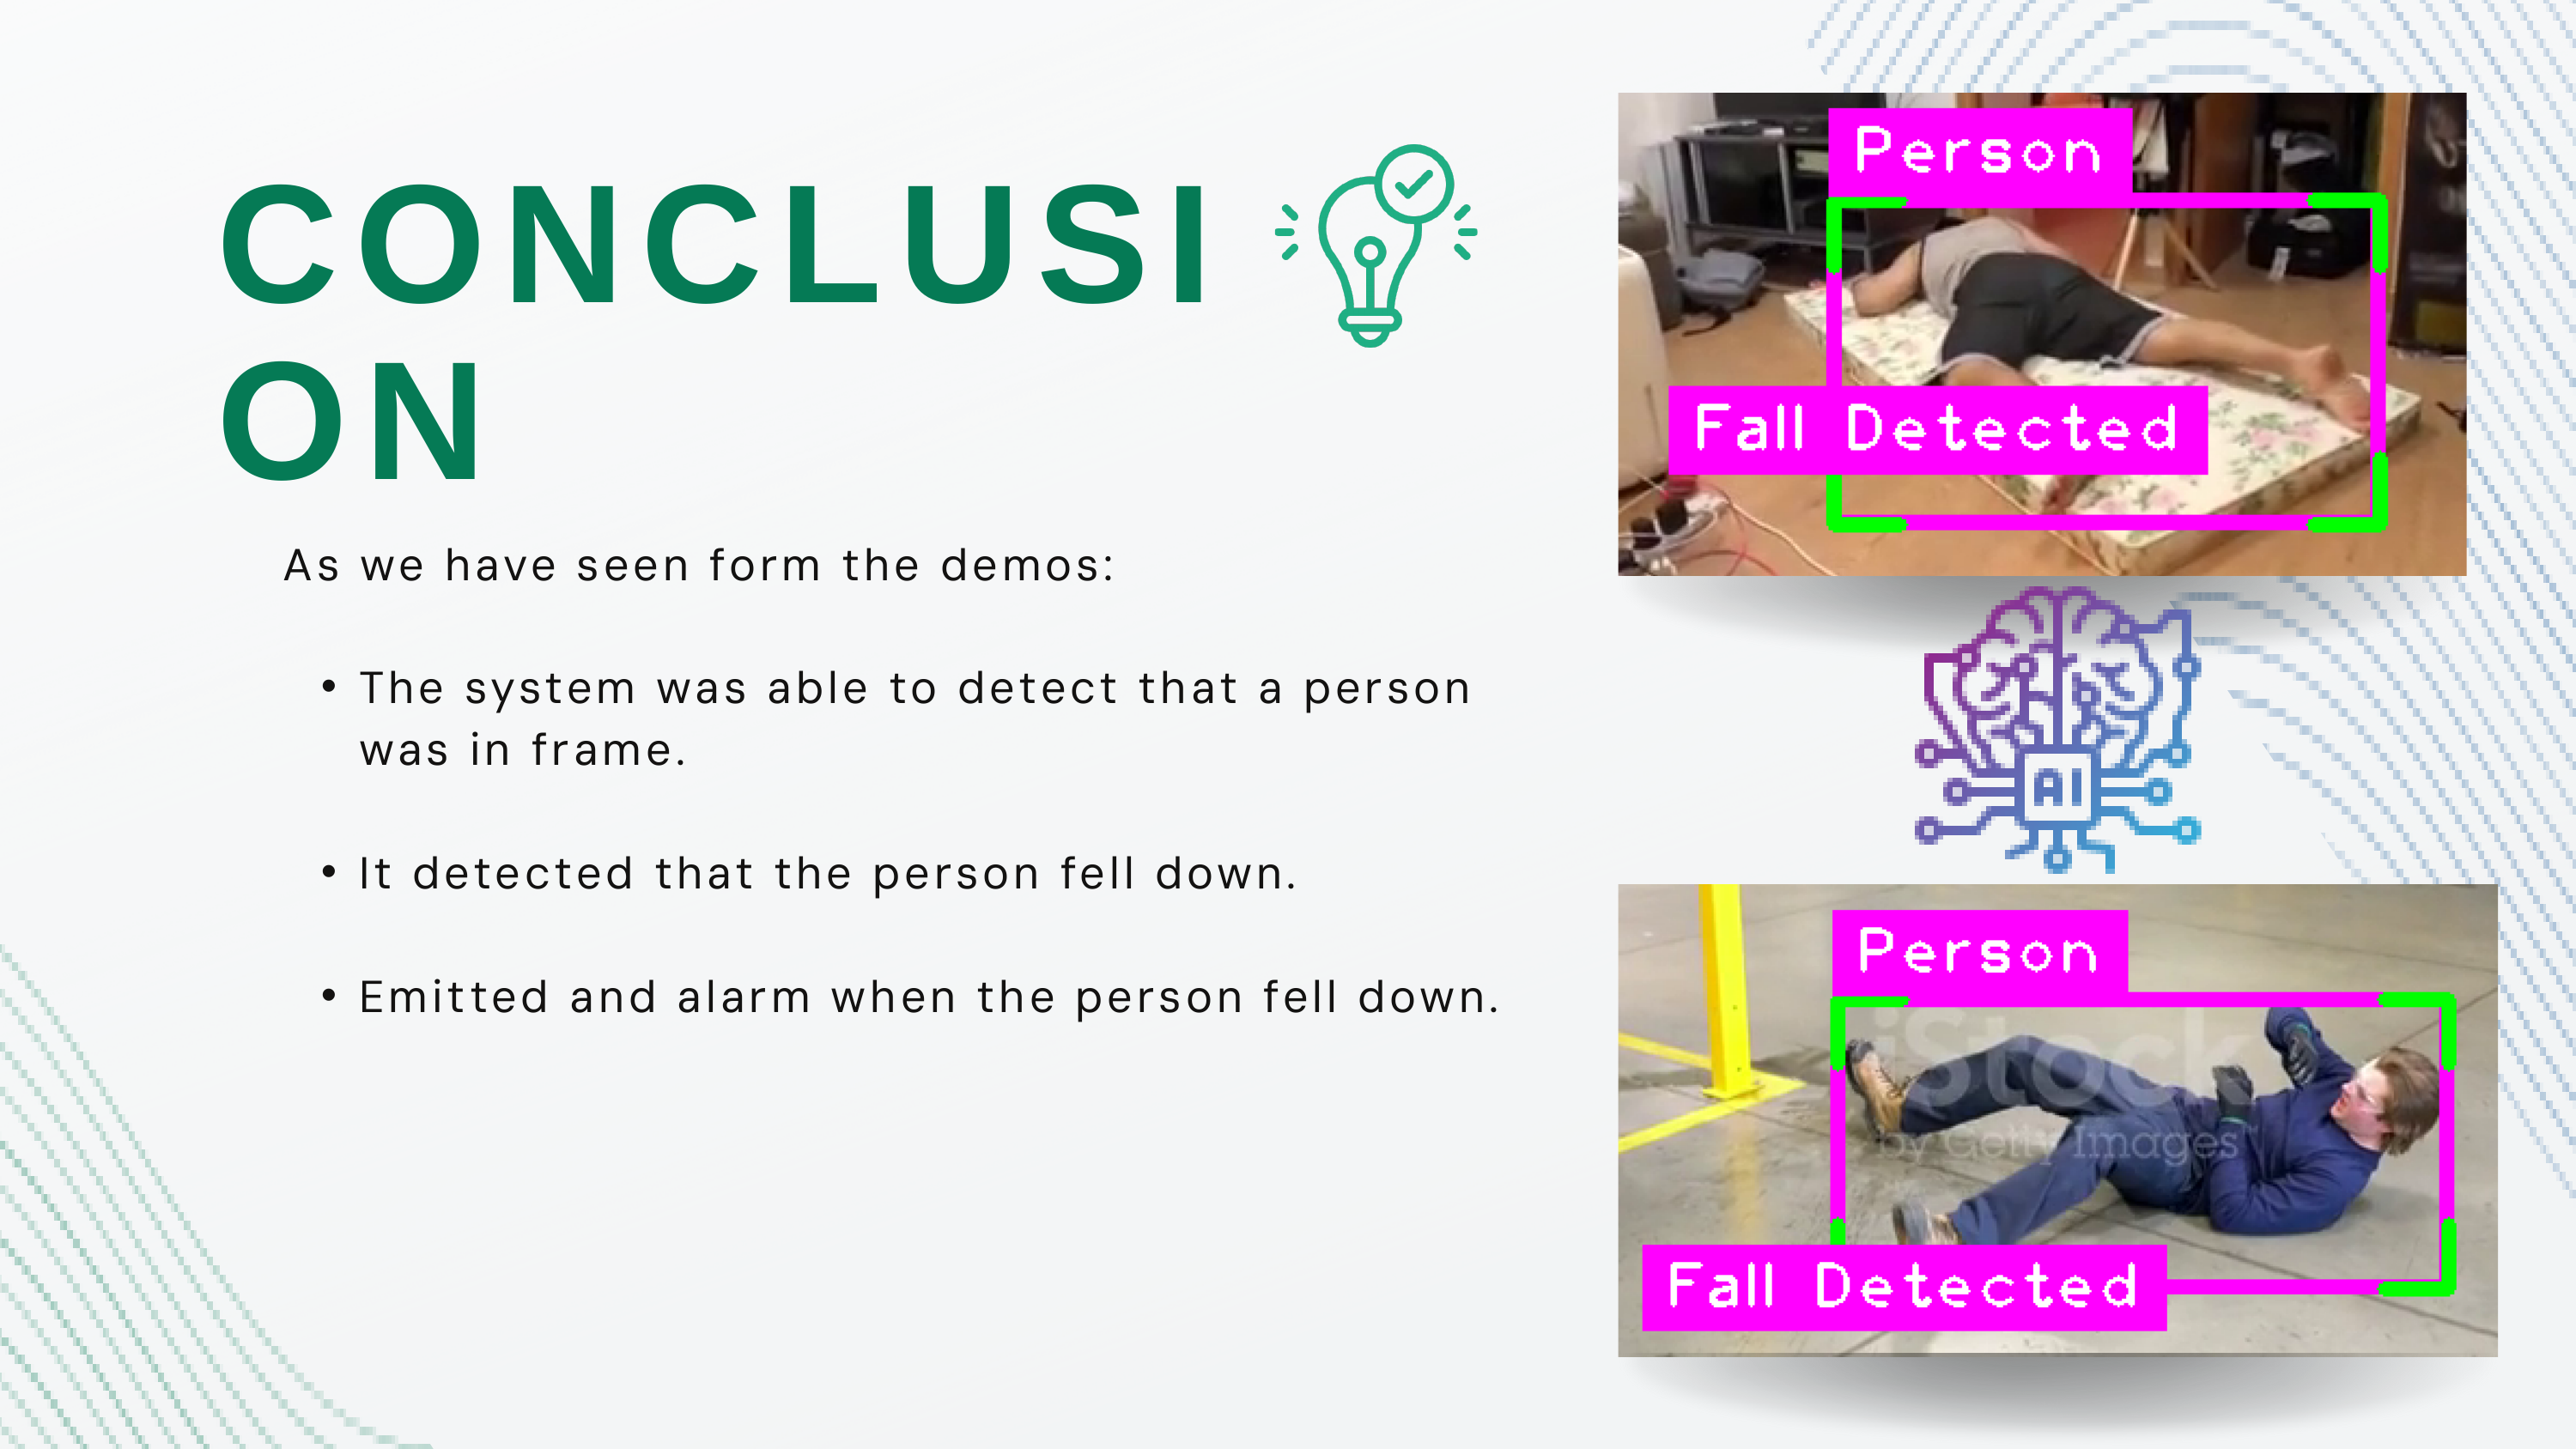

CONCLUSION

As we have seen form the demos:

The system was able to detect that a person was in frame.

It detected that the person fell down.

Emitted and alarm when the person fell down.